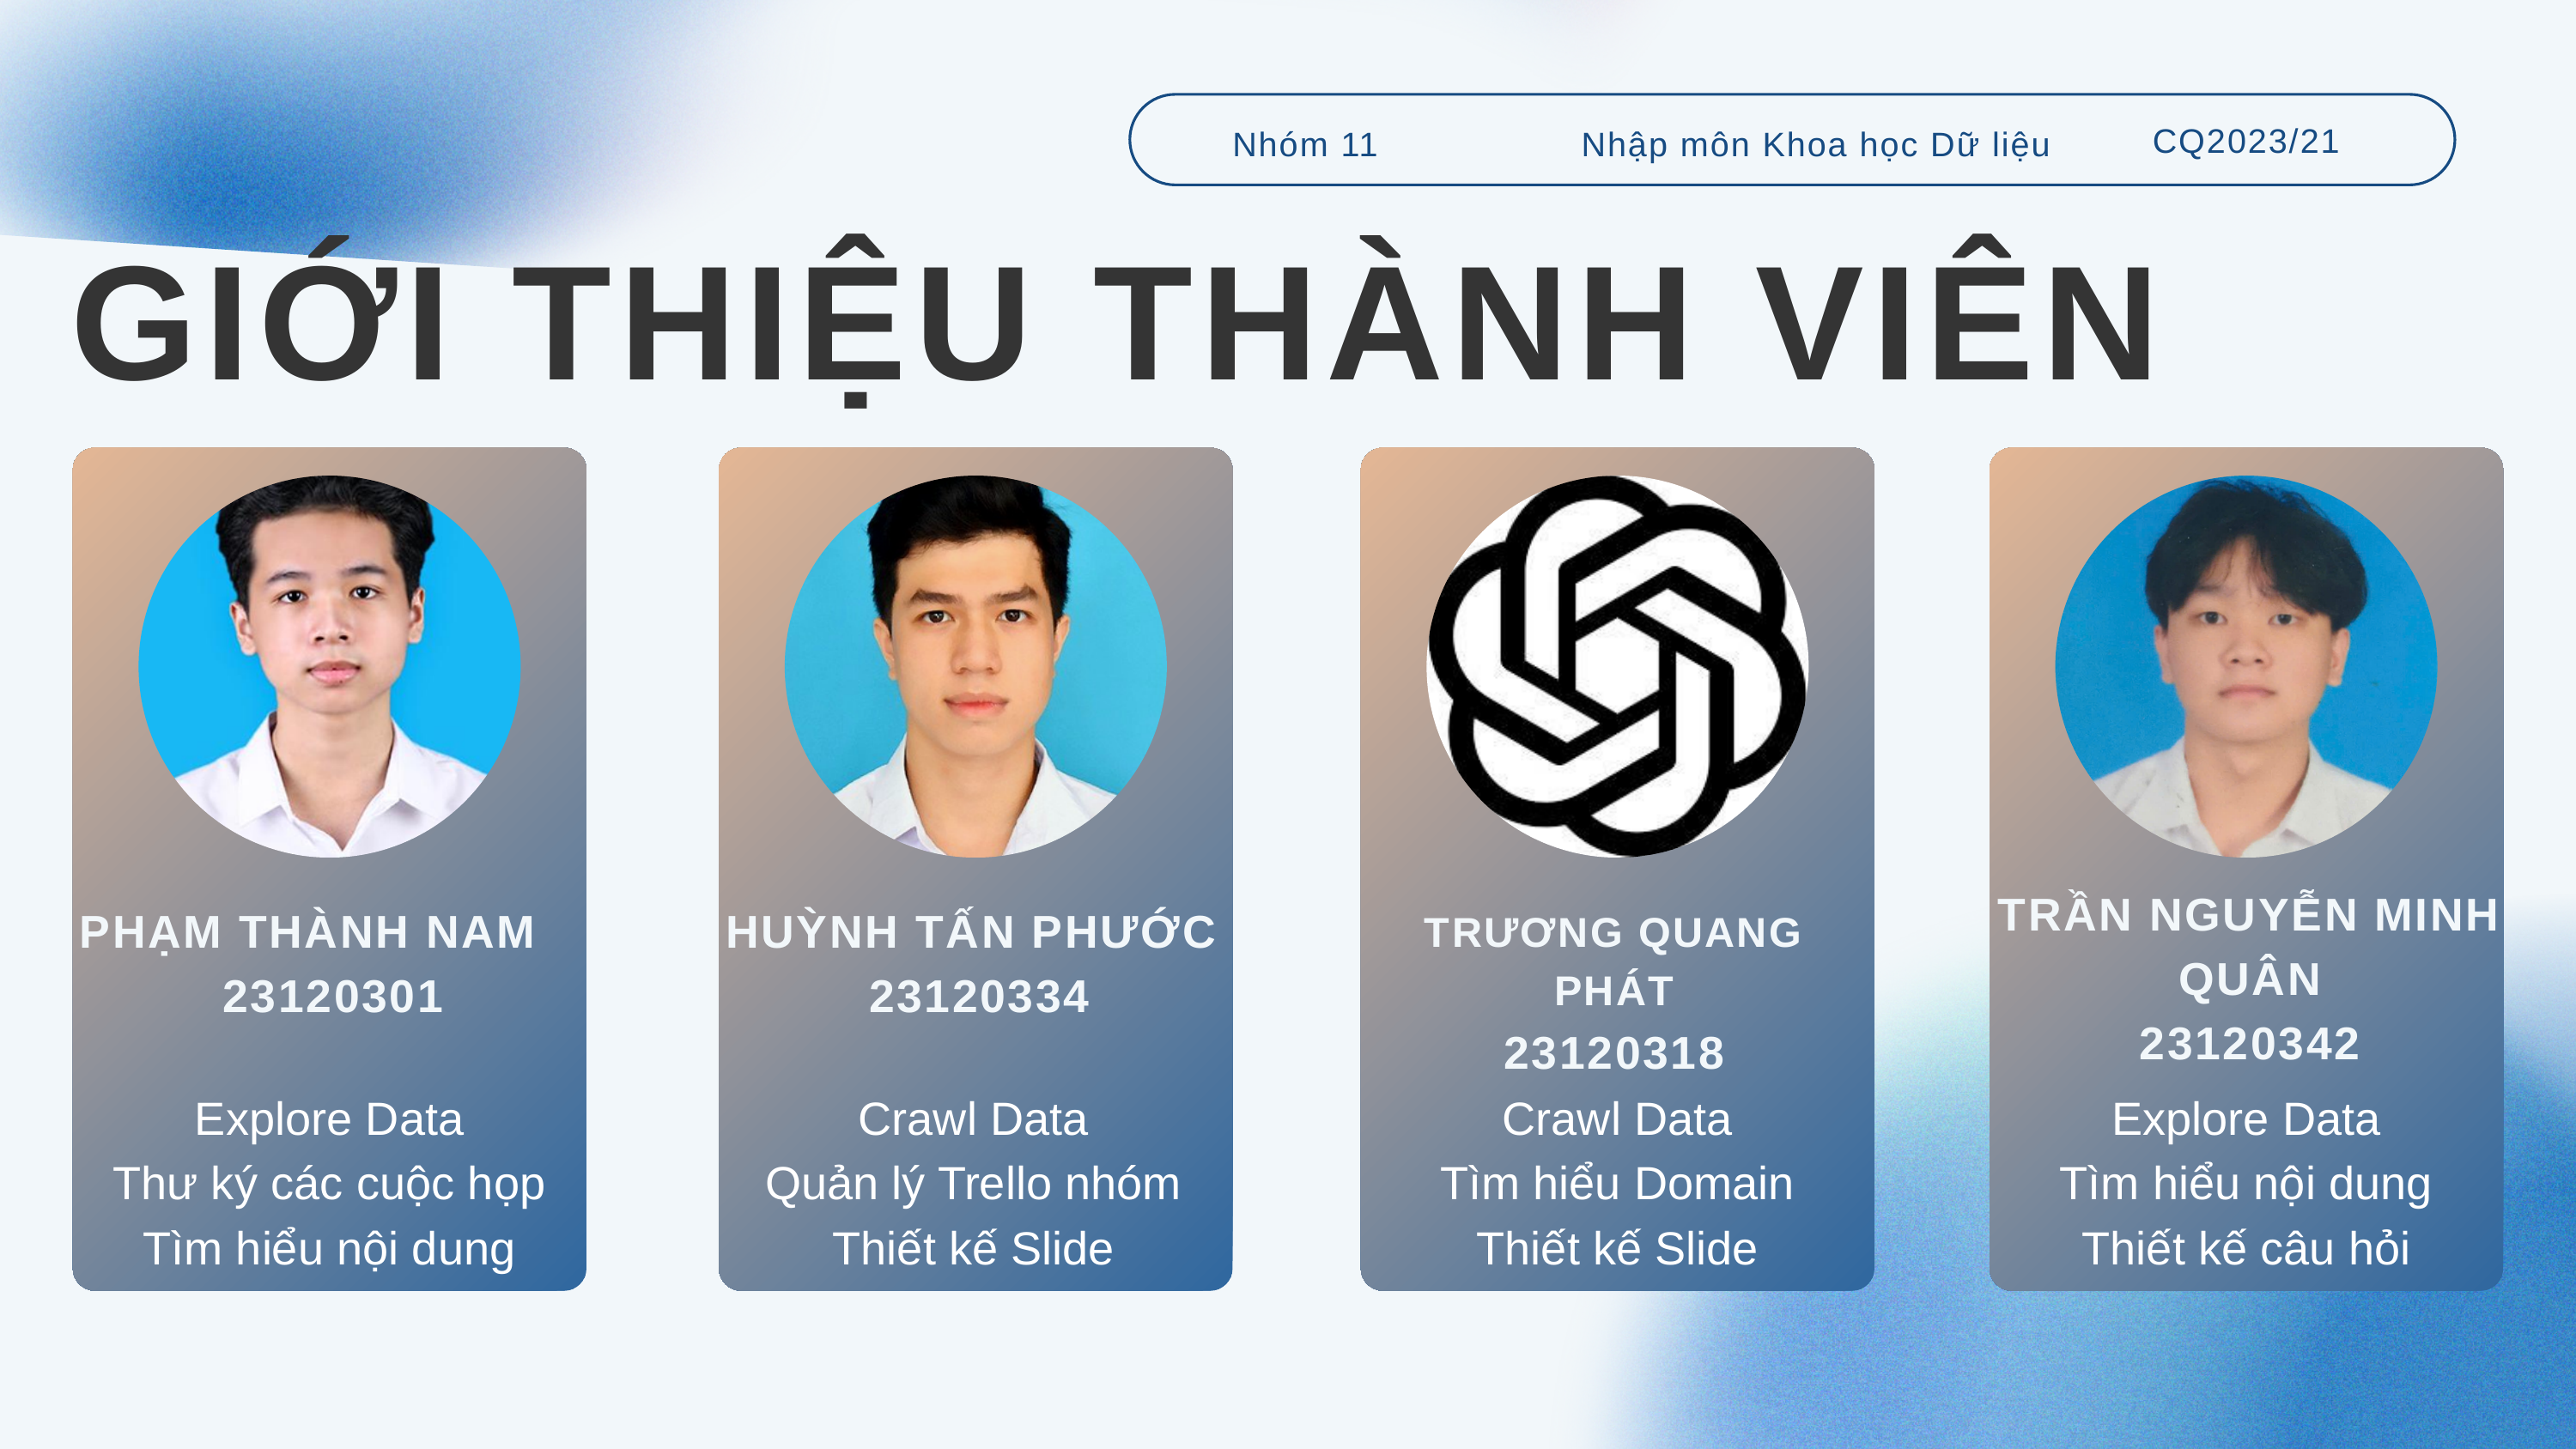

CQ2023/21

Nhóm 11
Nhập môn Khoa học Dữ liệu
GIỚI THIỆU THÀNH VIÊN

TRẦN NGUYỄN MINH QUÂN
23120342
PHẠM THÀNH NAM
23120301
HUỲNH TẤN PHƯỚC
23120334
TRƯƠNG QUANG PHÁT
23120318
Explore Data
Thư ký các cuộc họp
Tìm hiểu nội dung
Crawl Data
Quản lý Trello nhóm
Thiết kế Slide
Crawl Data
Tìm hiểu Domain
Thiết kế Slide
Explore Data
Tìm hiểu nội dung
Thiết kế câu hỏi